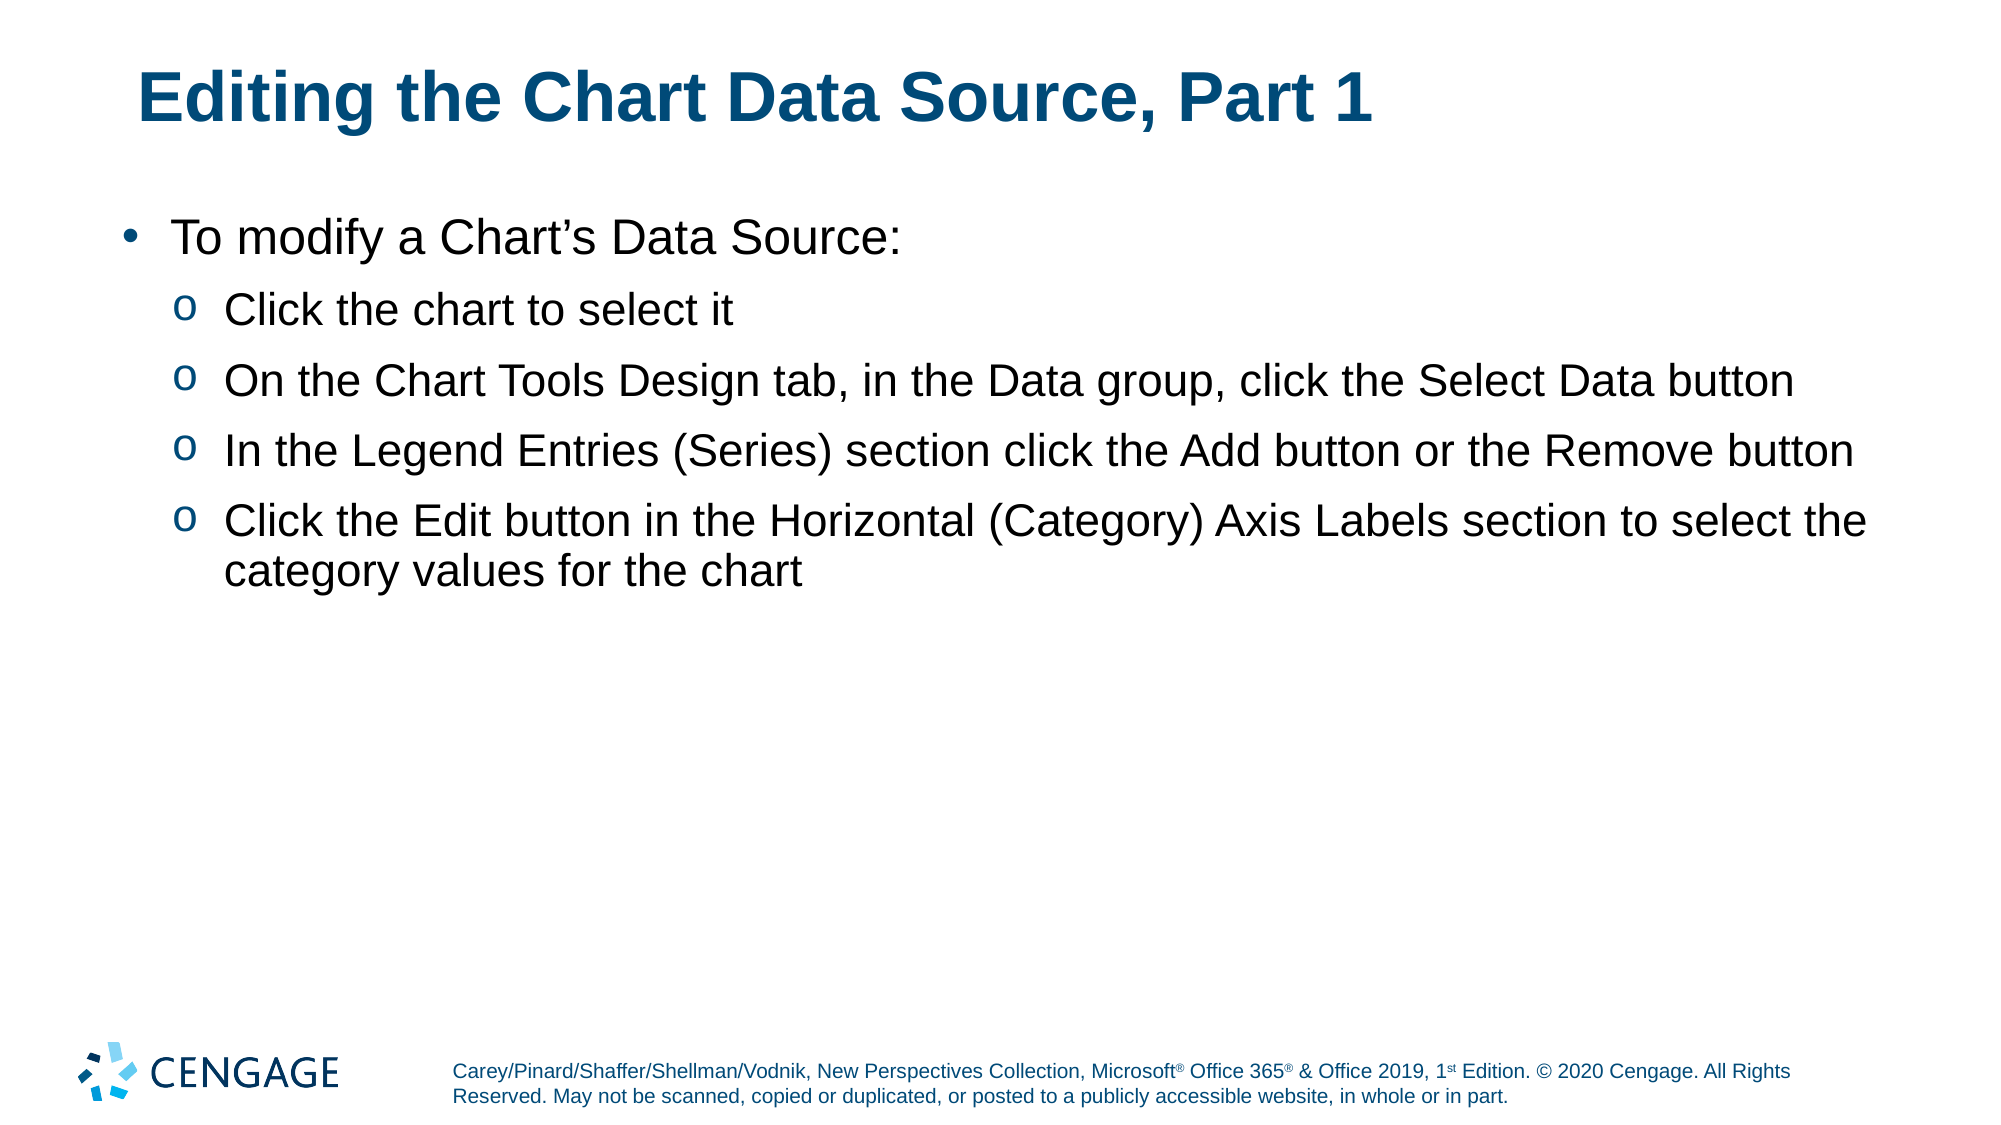

# Editing the Chart Data Source, Part 1
To modify a Chart’s Data Source:
Click the chart to select it
On the Chart Tools Design tab, in the Data group, click the Select Data button
In the Legend Entries (Series) section click the Add button or the Remove button
Click the Edit button in the Horizontal (Category) Axis Labels section to select the category values for the chart